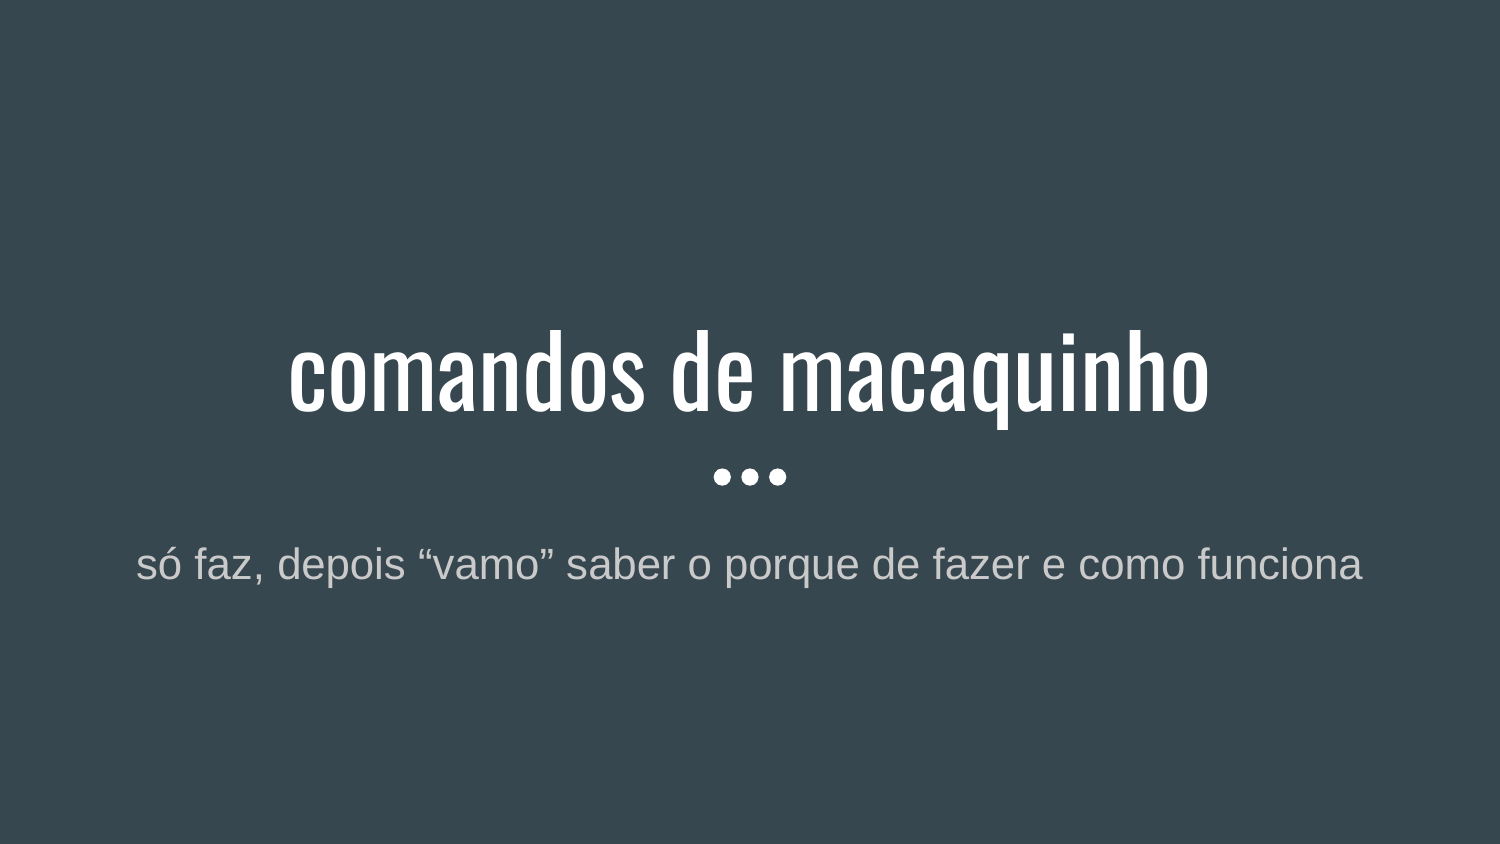

# comandos de macaquinho
só faz, depois “vamo” saber o porque de fazer e como funciona